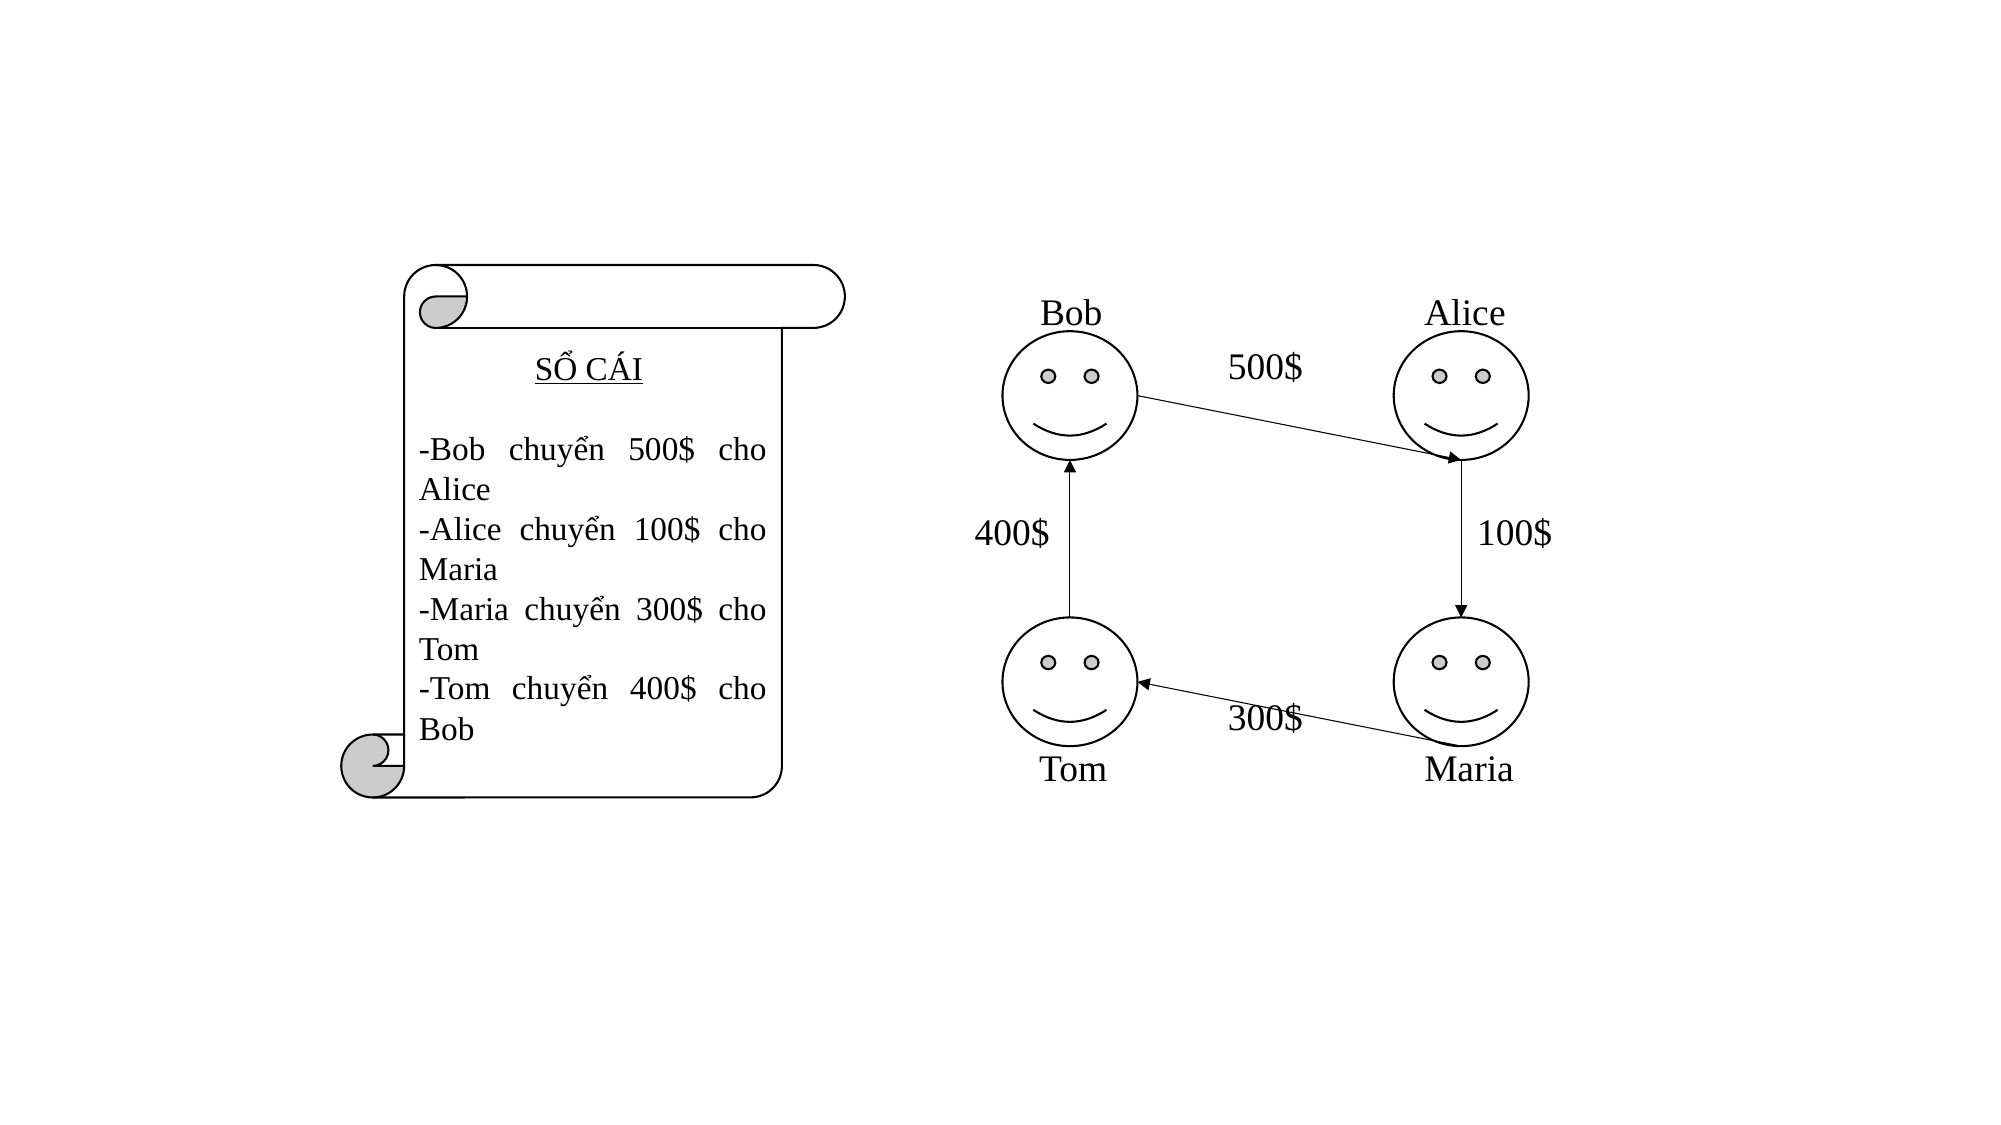

SỔ CÁI

-Bob chuyển 500$ cho Alice
-Alice chuyển 100$ cho Maria
-Maria chuyển 300$ cho Tom
-Tom chuyển 400$ cho Bob
Bob
Alice

500$
400$
100$

300$
Maria
Tom